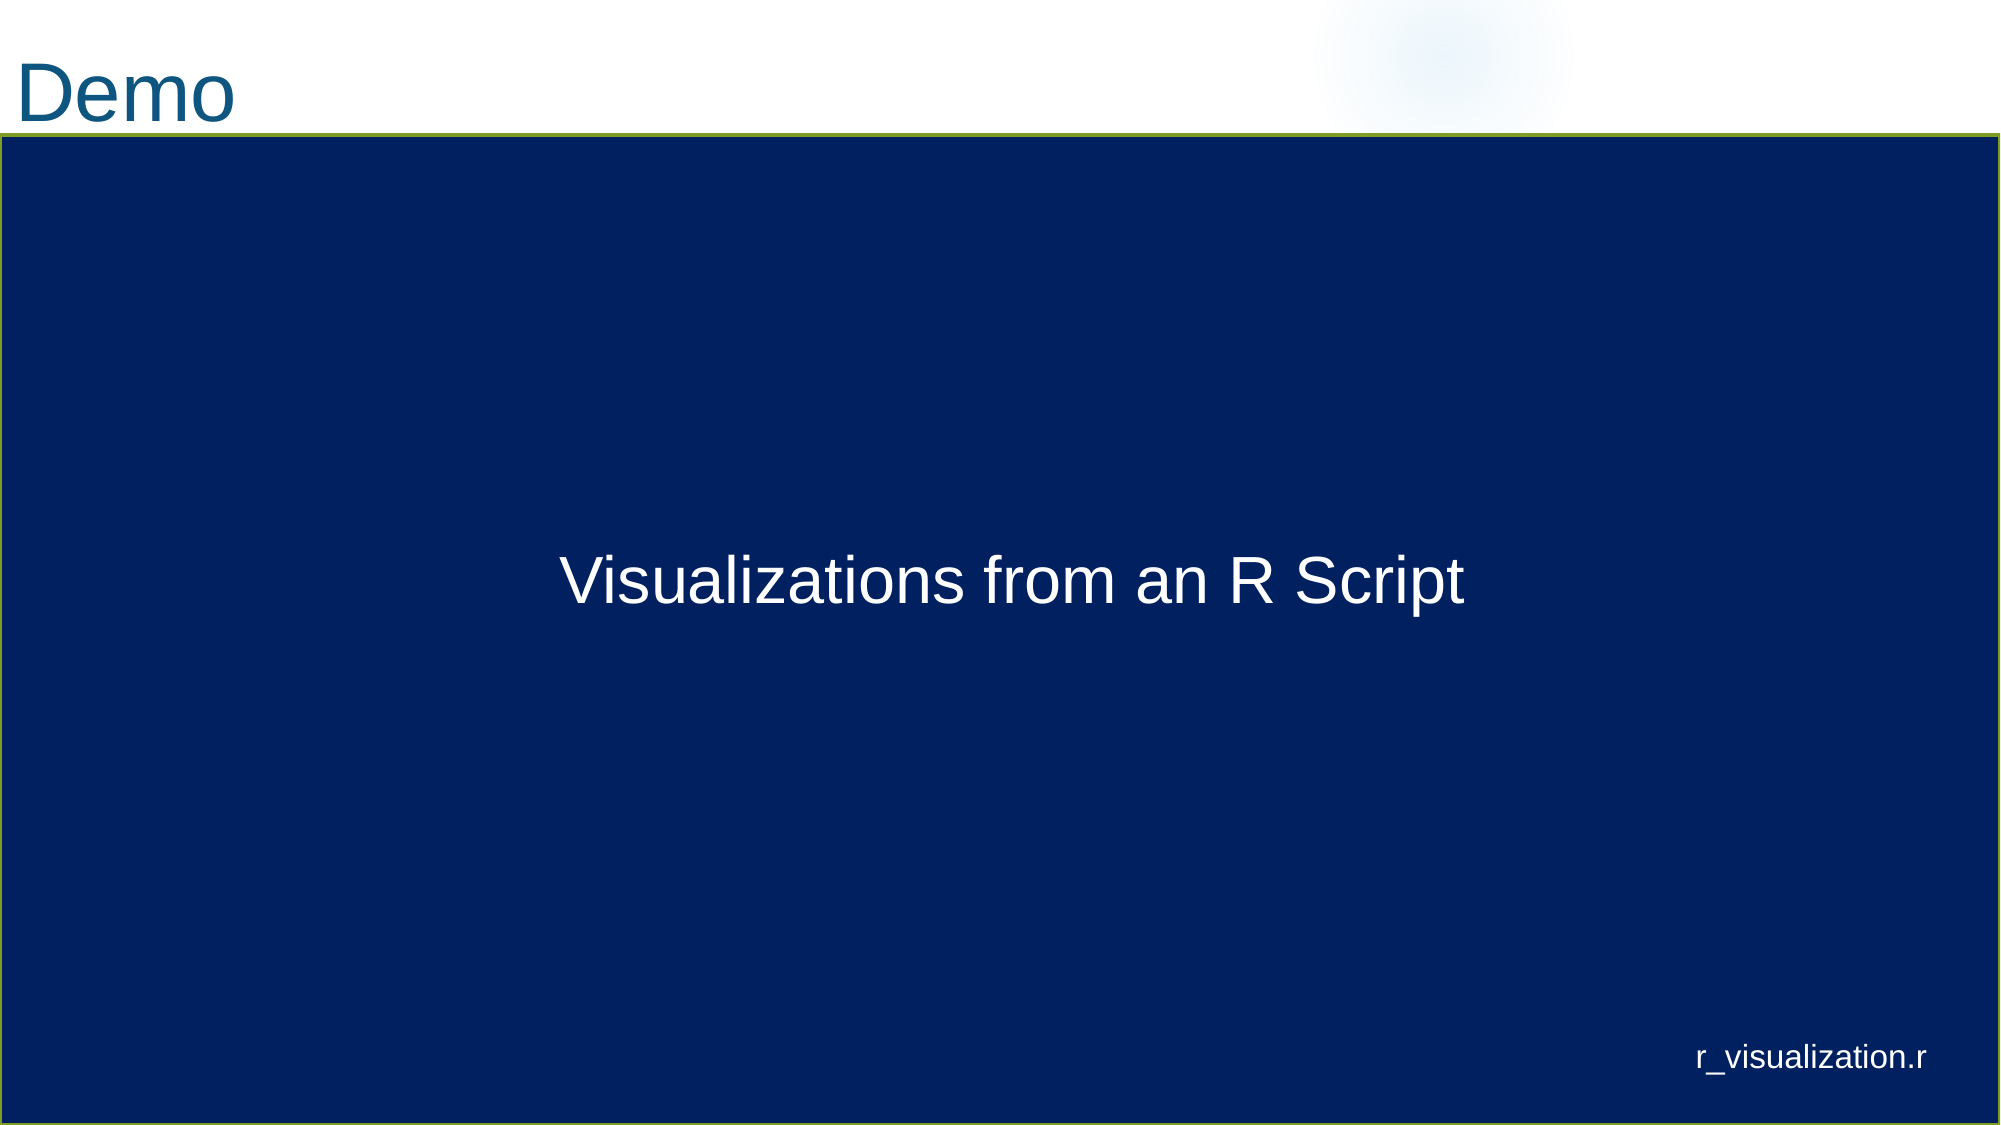

Demo
Visualizations from an R Script
r_visualization.r